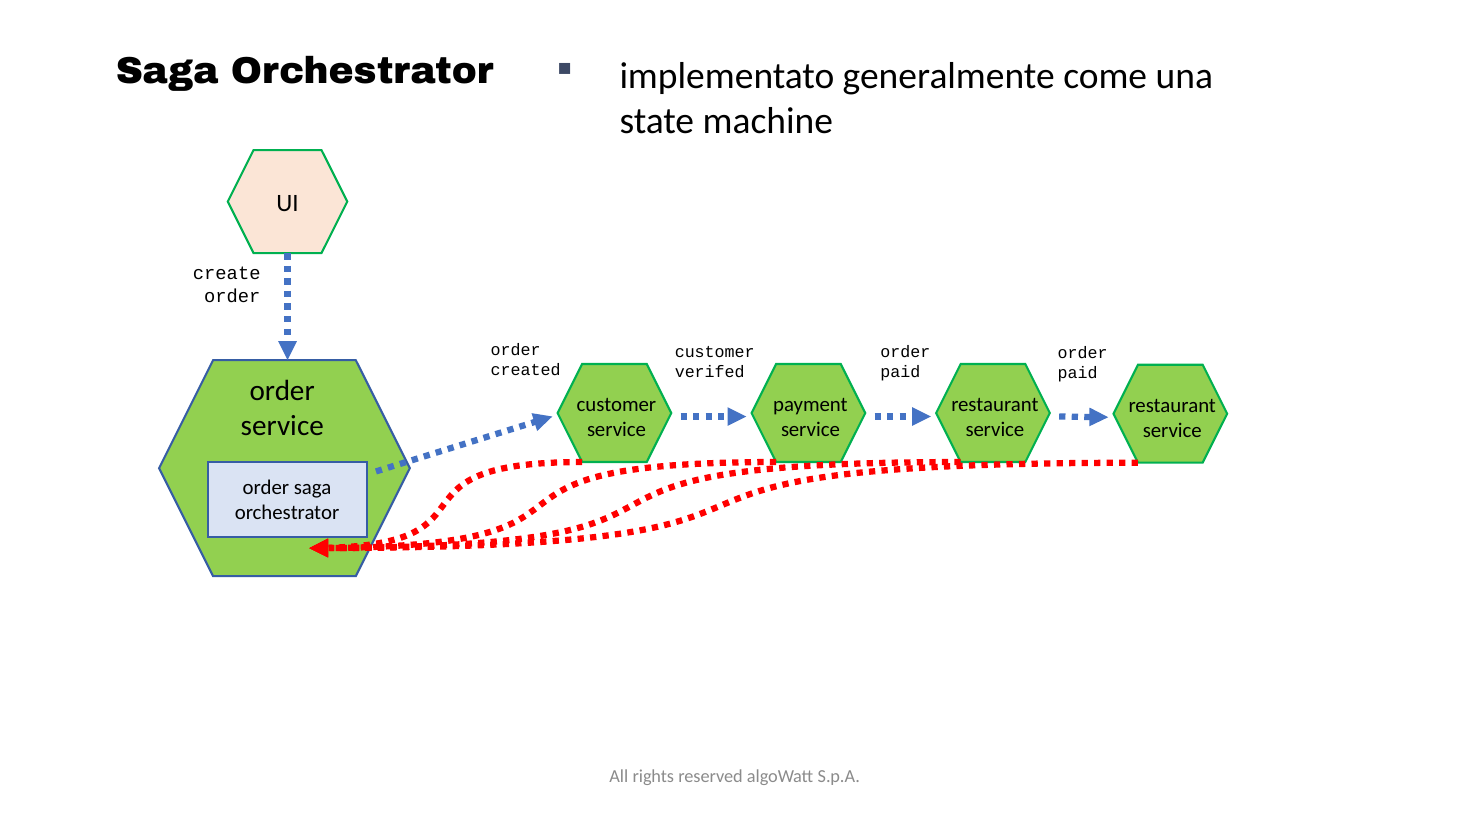

Saga Orchestrator
implementato generalmente come una state machine
UI
create
order
order
created
customer verifed
order
paid
order
paid

customer
service

payment
service

restaurant
service

restaurant
service

order
service

order saga
orchestrator
All rights reserved algoWatt S.p.A.